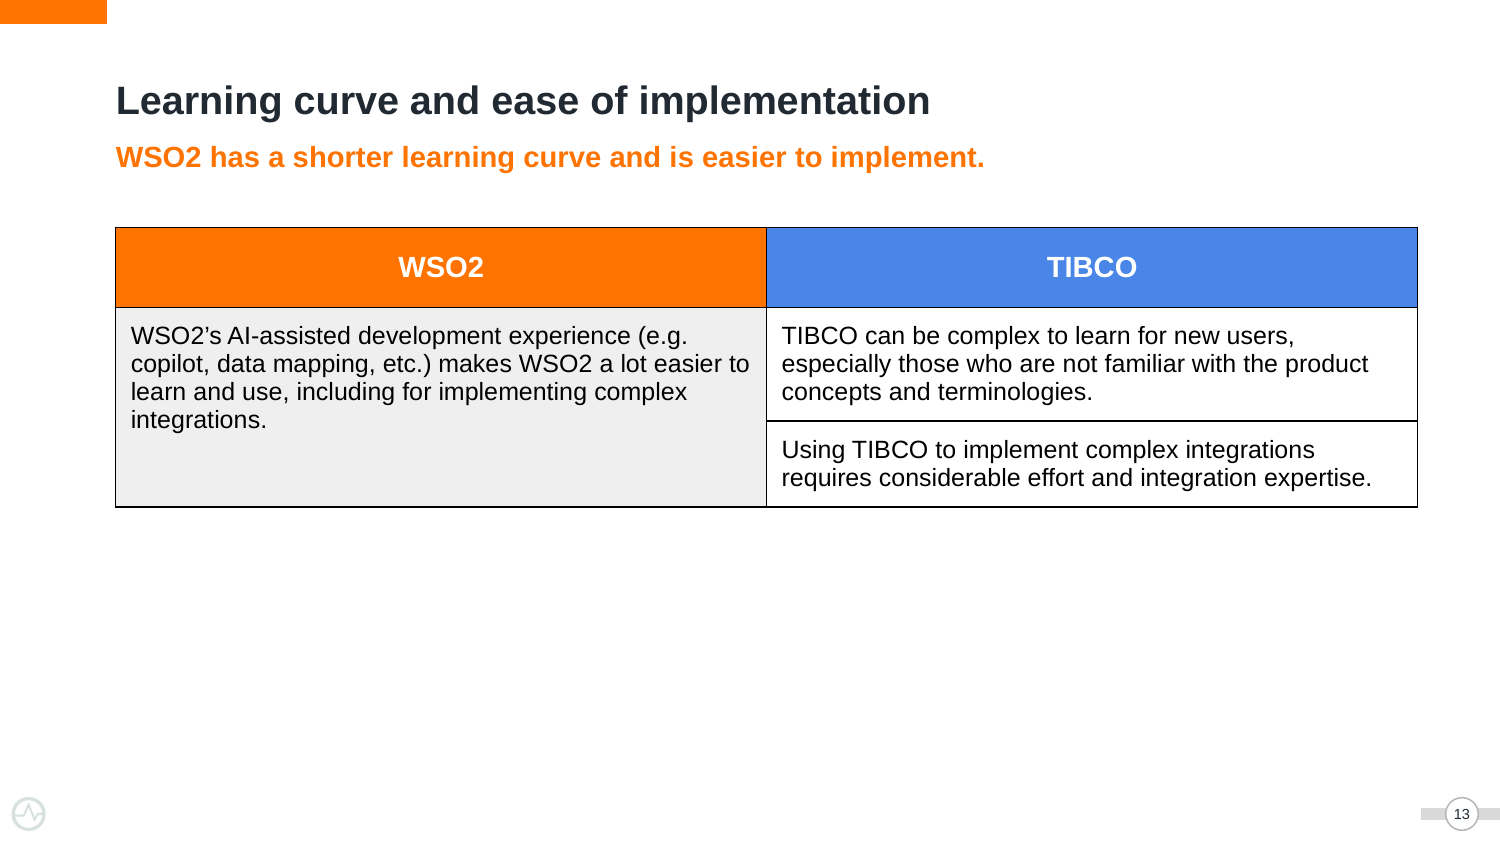

# Learning curve and ease of implementation
WSO2 has a shorter learning curve and is easier to implement.
| WSO2 | TIBCO |
| --- | --- |
| WSO2’s AI-assisted development experience (e.g. copilot, data mapping, etc.) makes WSO2 a lot easier to learn and use, including for implementing complex integrations. | TIBCO can be complex to learn for new users, especially those who are not familiar with the product concepts and terminologies. |
|  | Using TIBCO to implement complex integrations requires considerable effort and integration expertise. |
13